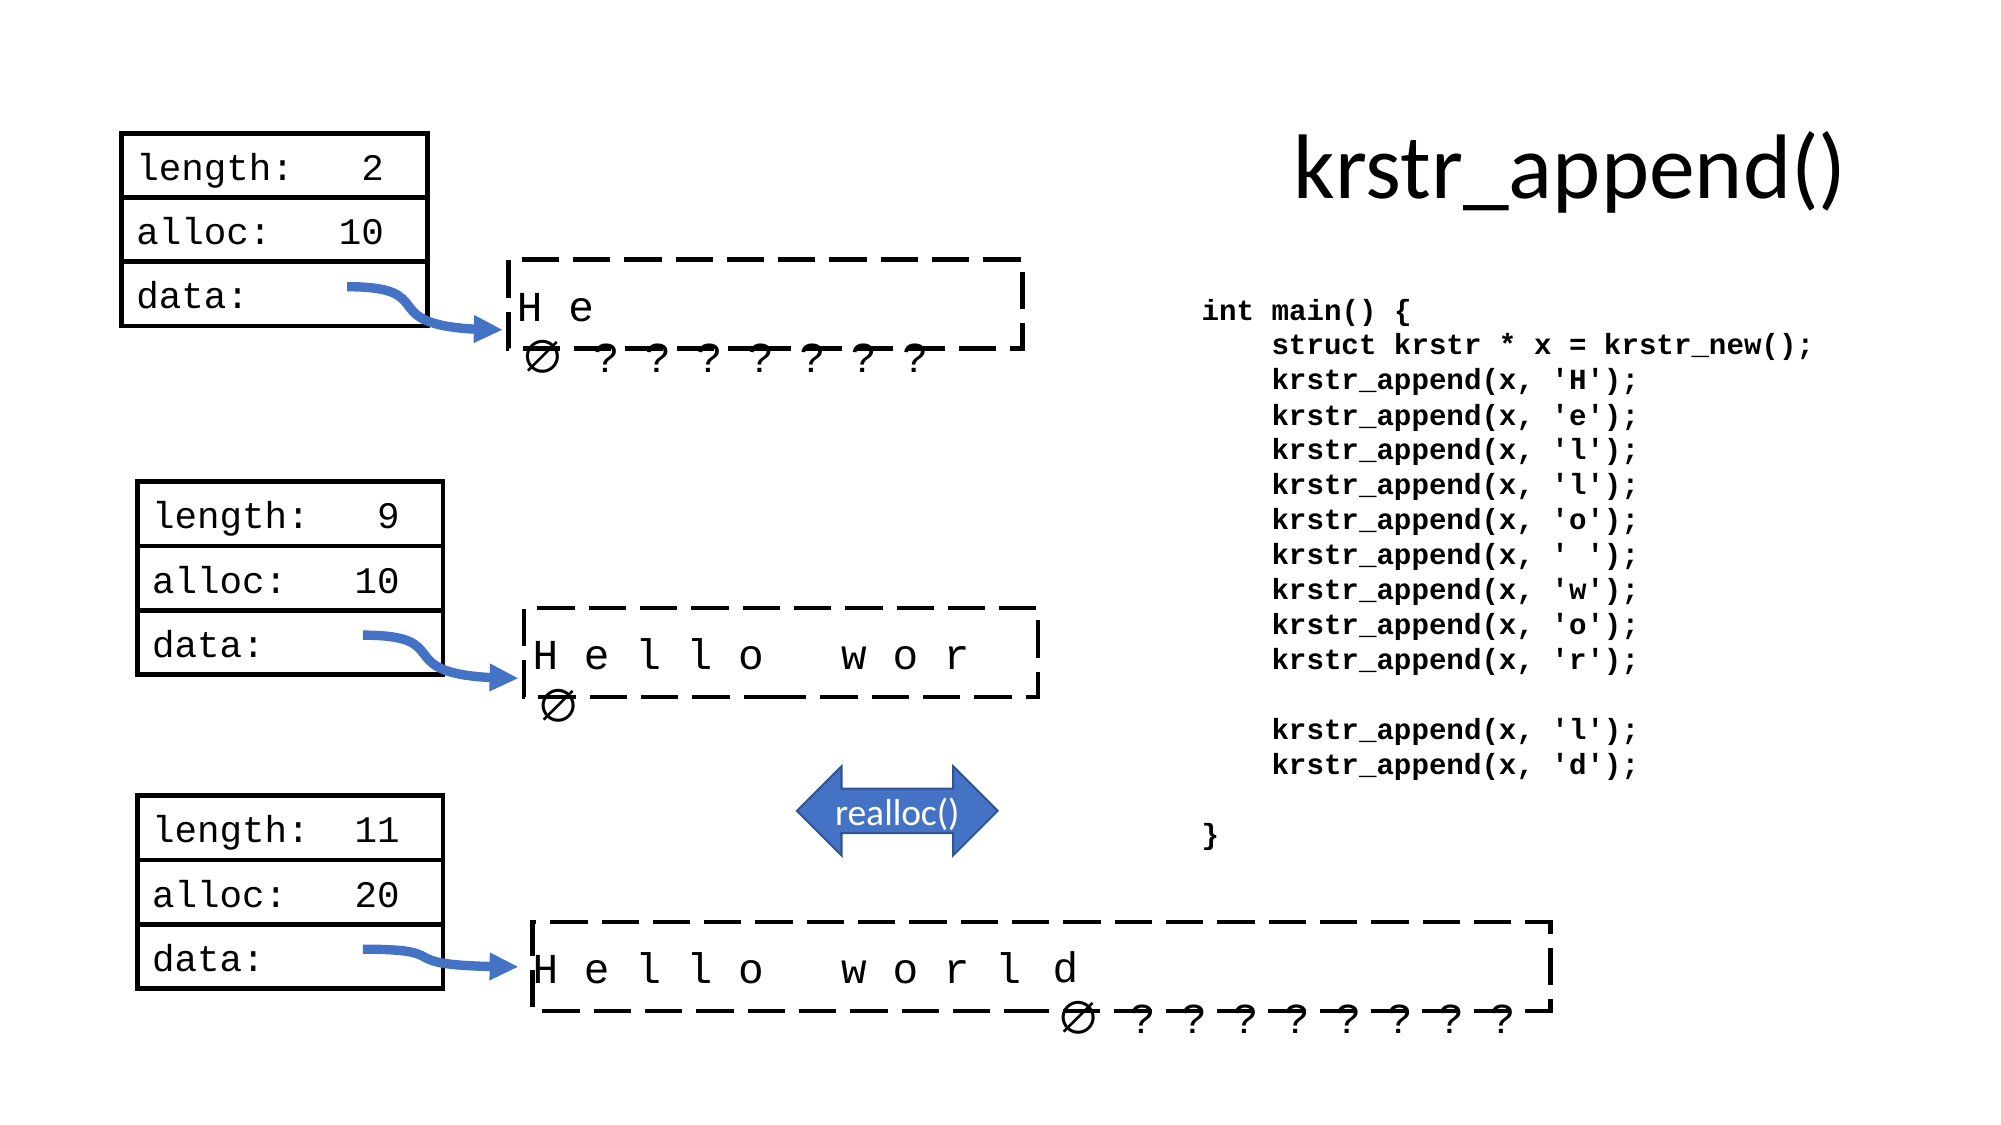

# krstr_append()
length:   2
alloc:   10

H e ∅ ? ? ? ? ? ? ?
data:
int main() {
    struct krstr * x = krstr_new();
    krstr_append(x, 'H');
    krstr_append(x, 'e');
    krstr_append(x, 'l');
    krstr_append(x, 'l');
    krstr_append(x, 'o');
    krstr_append(x, ' ');
    krstr_append(x, 'w');
    krstr_append(x, 'o');
    krstr_append(x, 'r');

    krstr_append(x, 'l');
    krstr_append(x, 'd');

}
length:   9
alloc:   10

H e l l o   w o r ∅
data:
realloc()
length:  11
alloc:   20

H e l l o   w o r l
data:
d ∅ ? ? ? ? ? ? ? ?